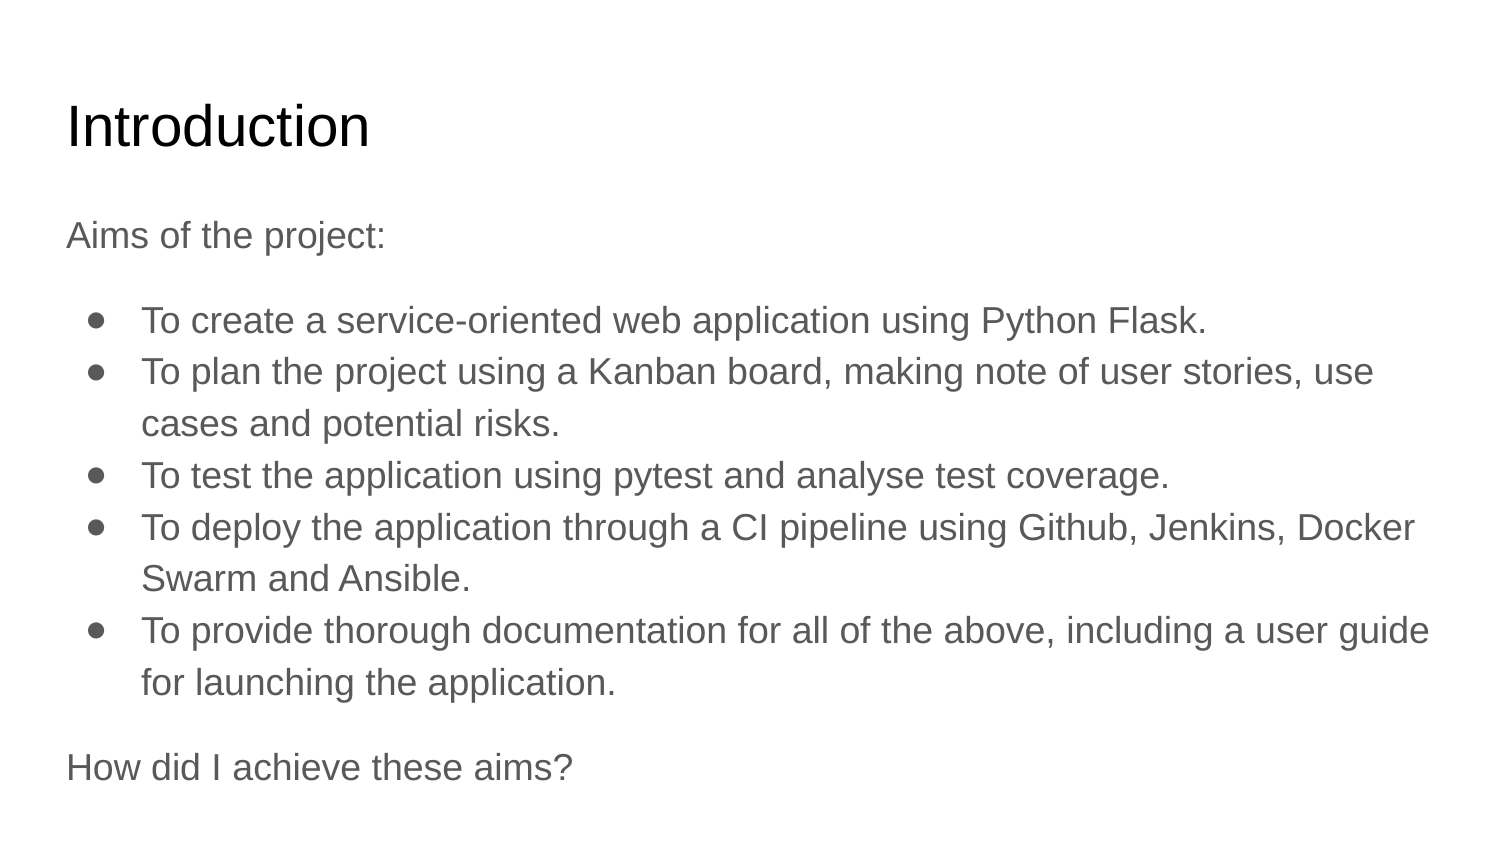

# Introduction
Aims of the project:
To create a service-oriented web application using Python Flask.
To plan the project using a Kanban board, making note of user stories, use cases and potential risks.
To test the application using pytest and analyse test coverage.
To deploy the application through a CI pipeline using Github, Jenkins, Docker Swarm and Ansible.
To provide thorough documentation for all of the above, including a user guide for launching the application.
How did I achieve these aims?